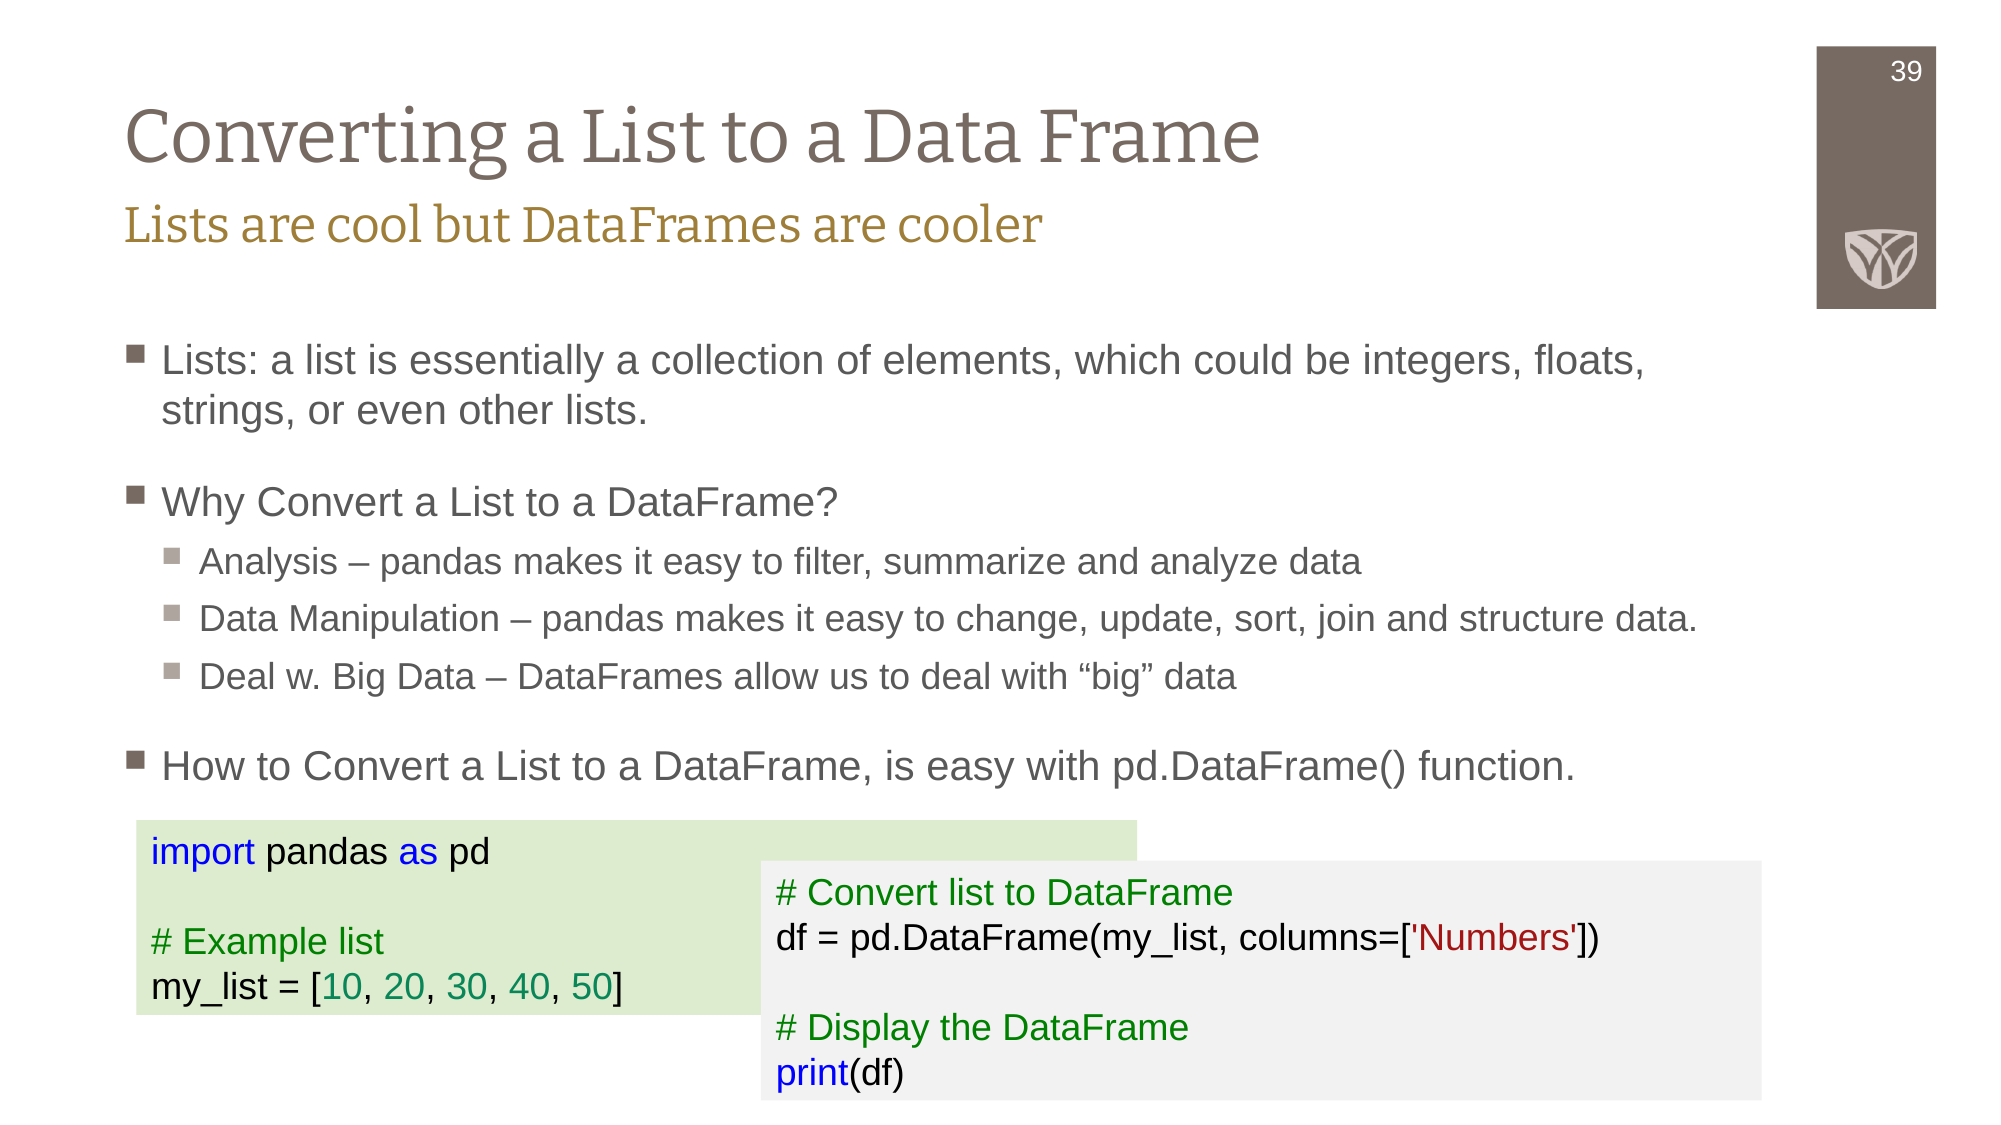

# Converting a List to a Data Frame
39
Lists are cool but DataFrames are cooler
Lists: a list is essentially a collection of elements, which could be integers, floats, strings, or even other lists.
Why Convert a List to a DataFrame?
Analysis – pandas makes it easy to filter, summarize and analyze data
Data Manipulation – pandas makes it easy to change, update, sort, join and structure data.
Deal w. Big Data – DataFrames allow us to deal with “big” data
How to Convert a List to a DataFrame, is easy with pd.DataFrame() function.
import pandas as pd
# Example list
my_list = [10, 20, 30, 40, 50]
# Convert list to DataFrame
df = pd.DataFrame(my_list, columns=['Numbers'])
# Display the DataFrame
print(df)